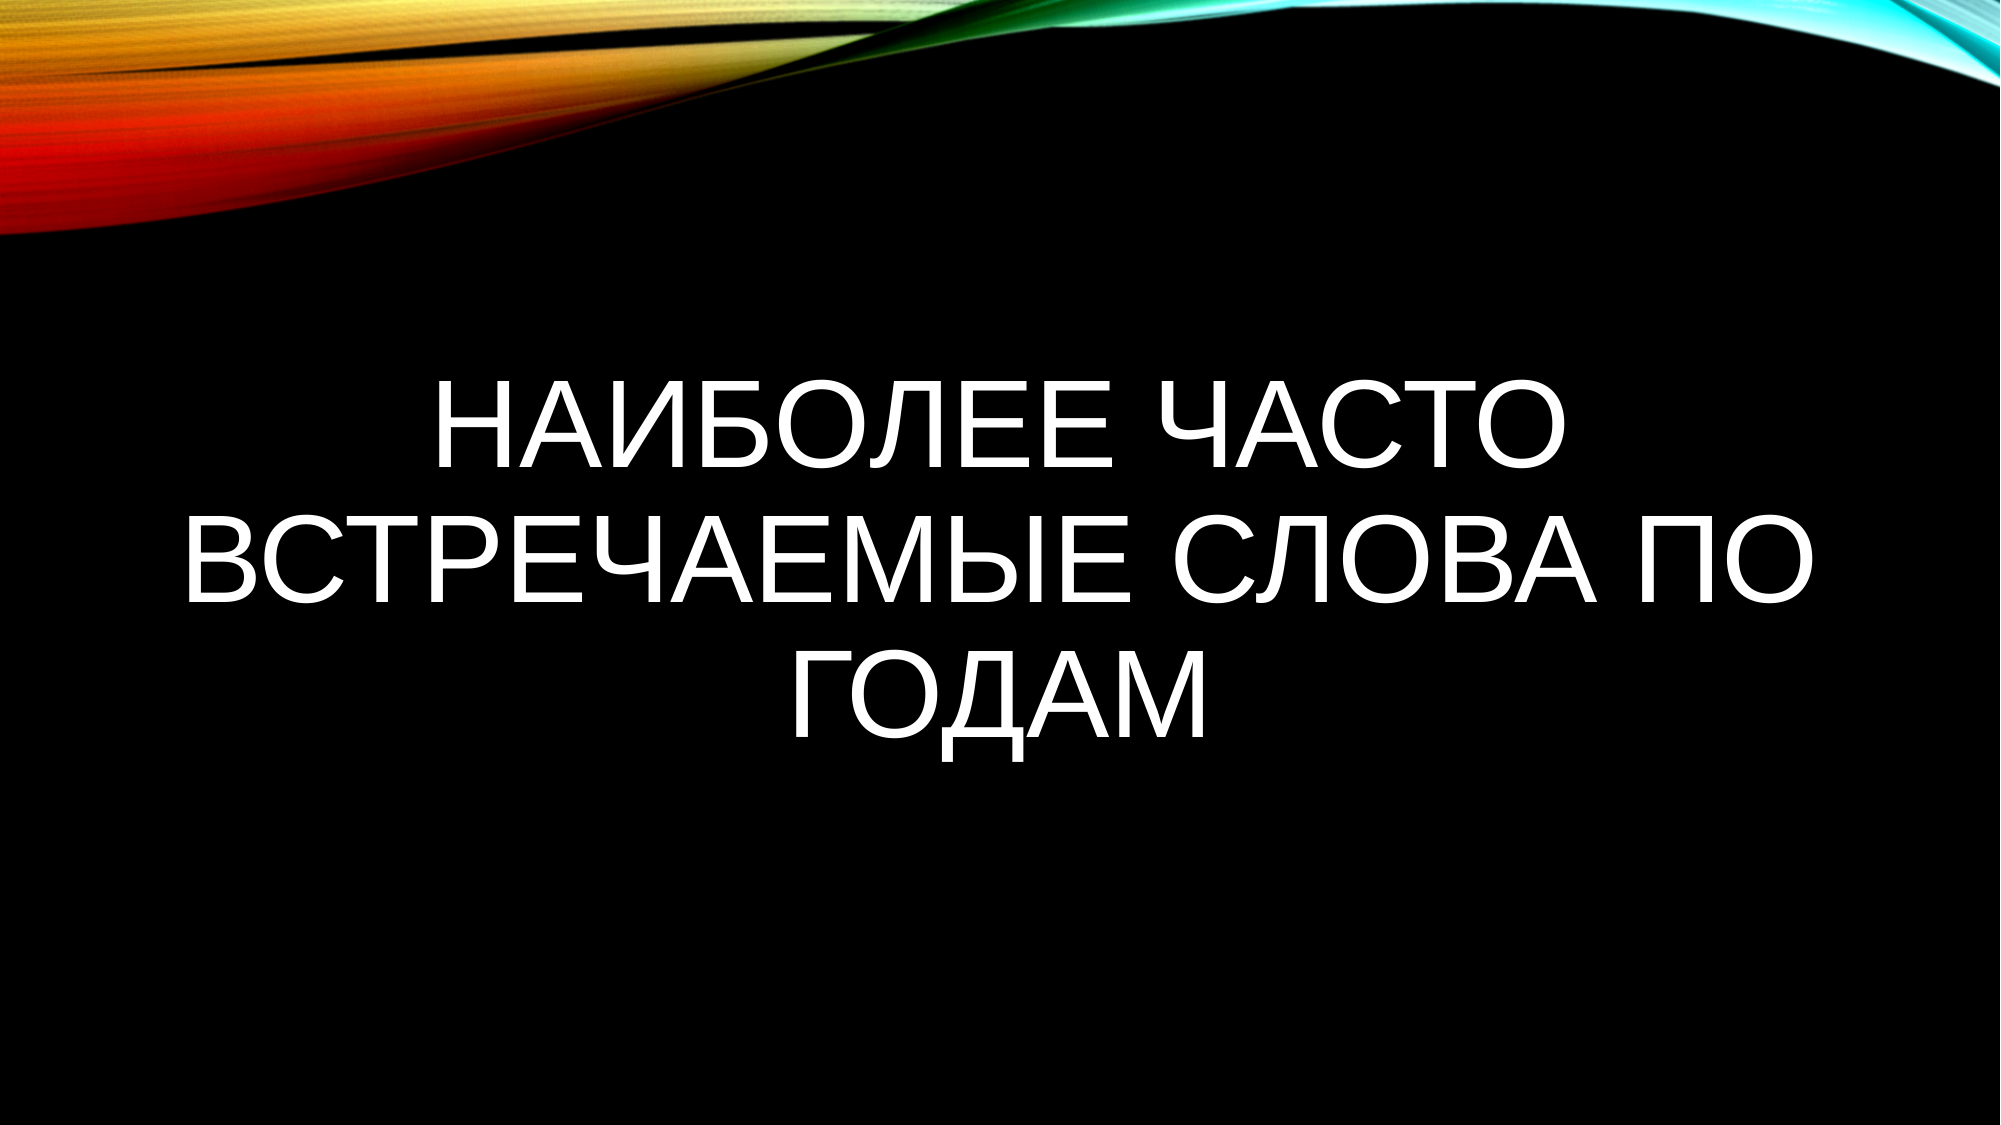

# Наиболее часто встречаемые слова по годам